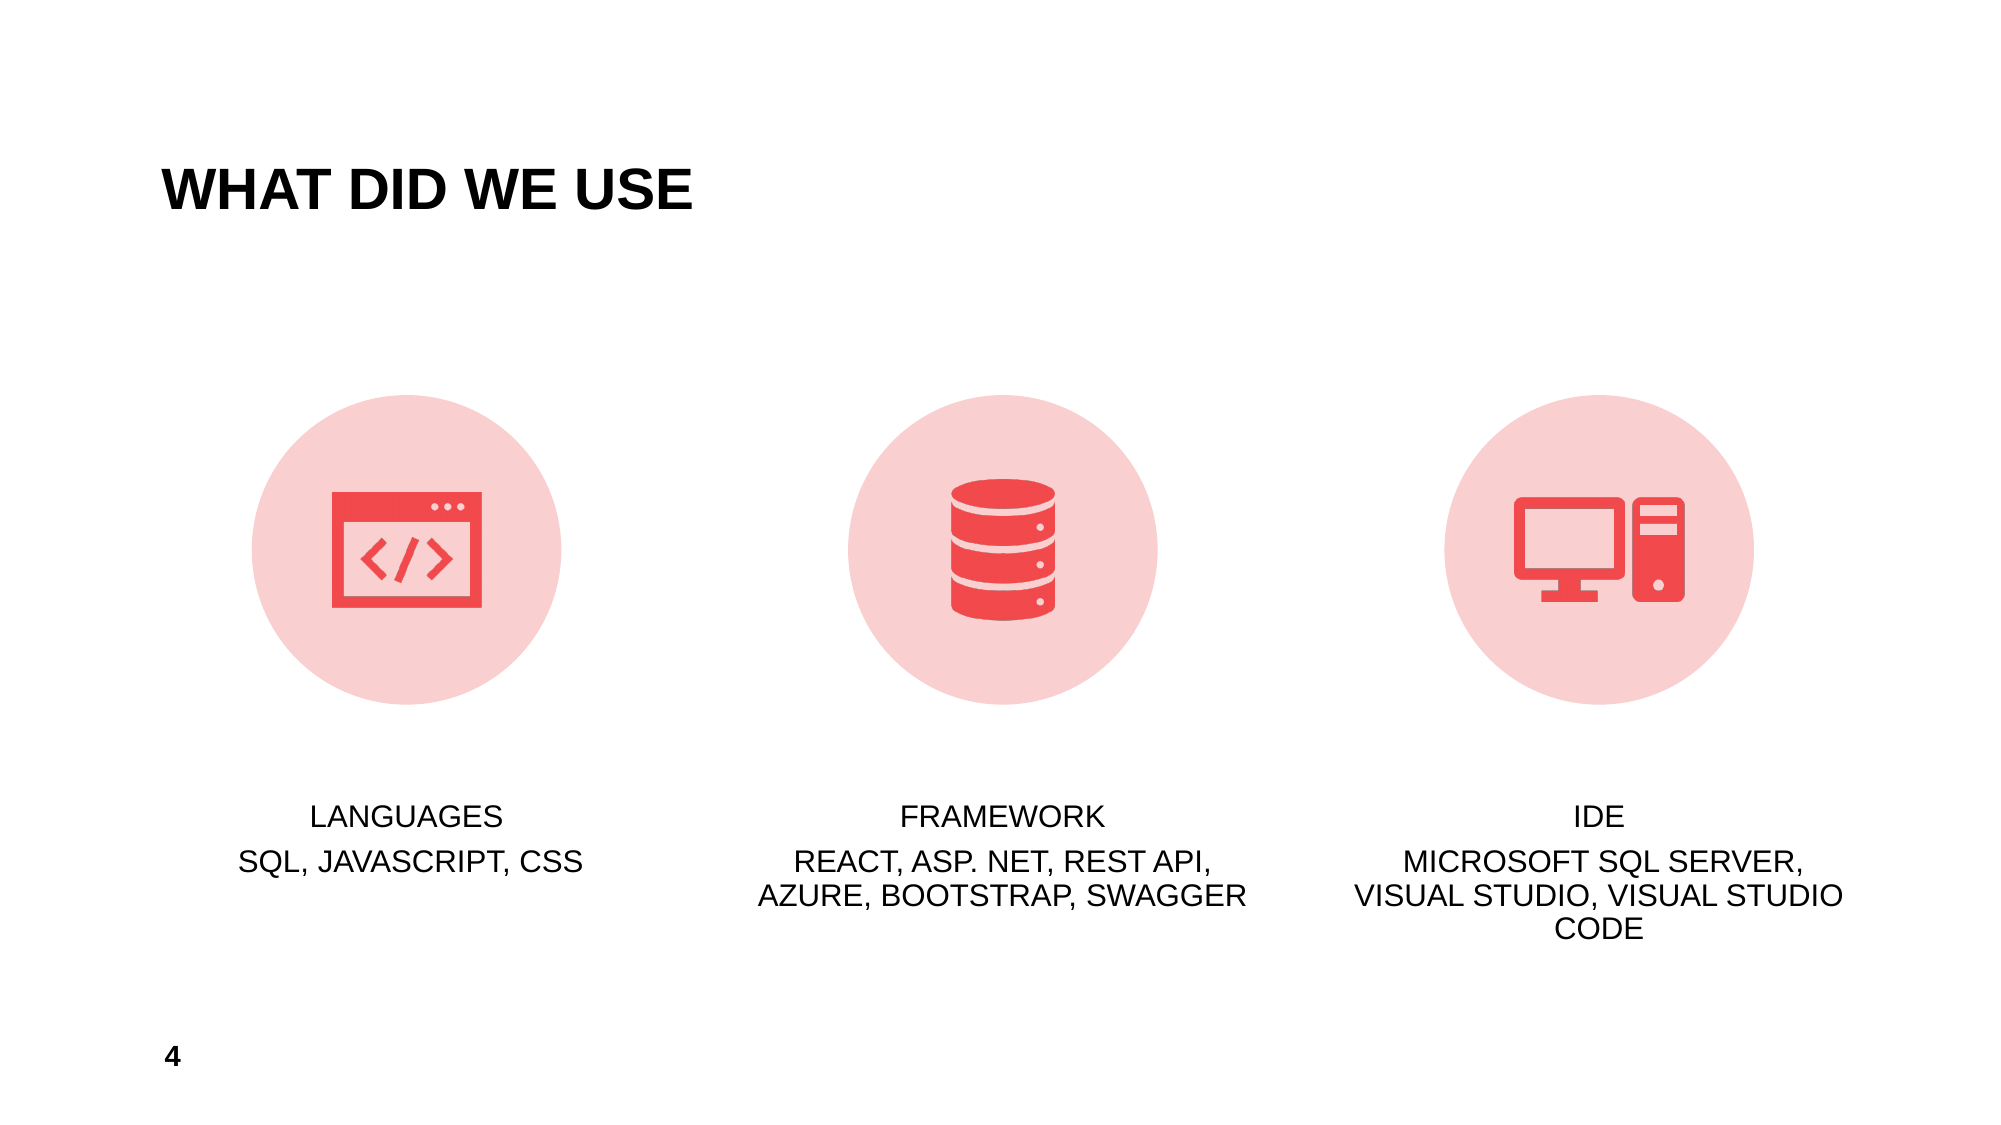

# What did we use
Languages
 SQL, JavaScript, CSS
Framework
React, ASP. Net, Rest API, Azure, Bootstrap, Swagger
IDE
 Microsoft SQL Server, Visual Studio, Visual Studio Code
4